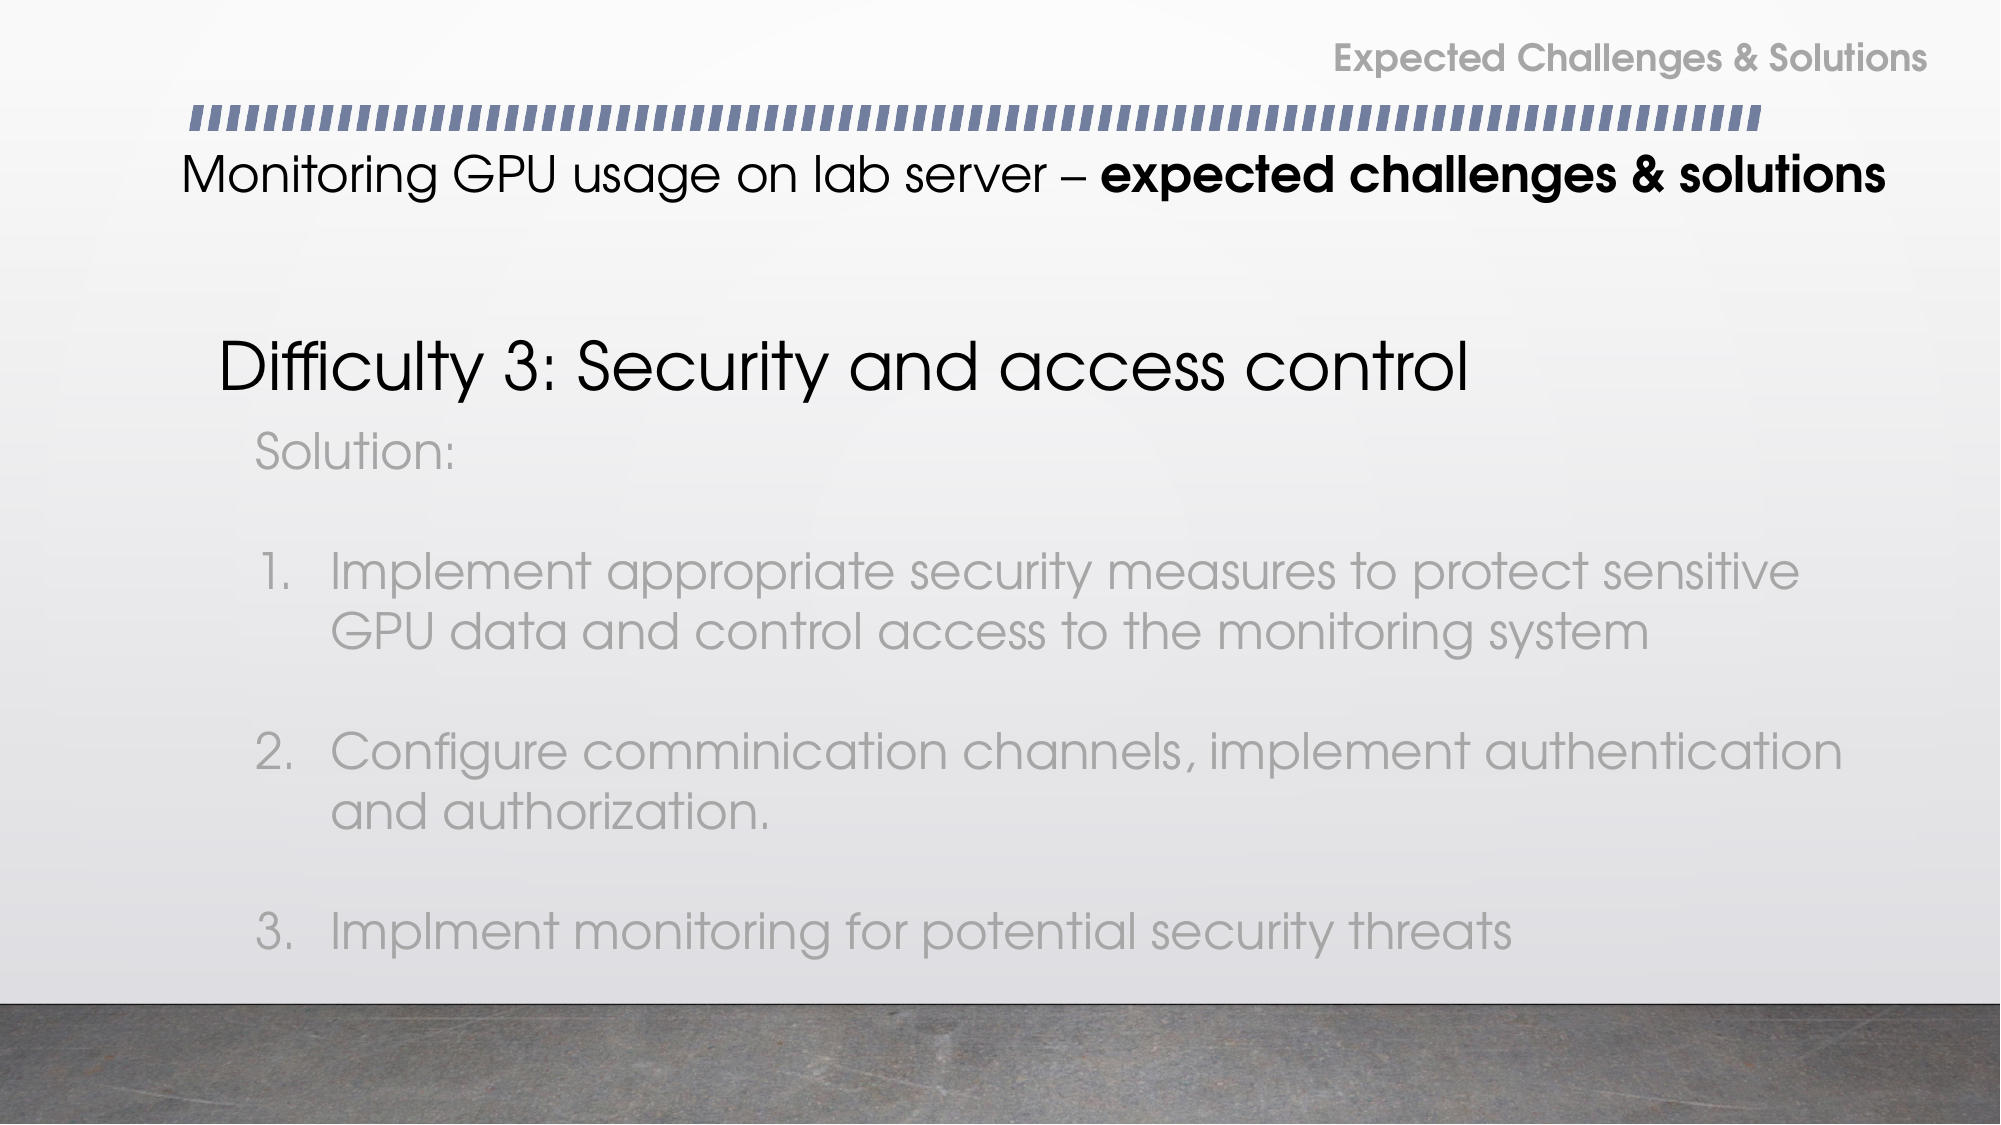

Expected Challenges & Solutions
Monitoring GPU usage on lab server – expected challenges & solutions
Difficulty 3: Security and access control
Solution:

Implement appropriate security measures to protect sensitive GPU data and control access to the monitoring system

Configure comminication channels, implement authentication and authorization.

Implment monitoring for potential security threats